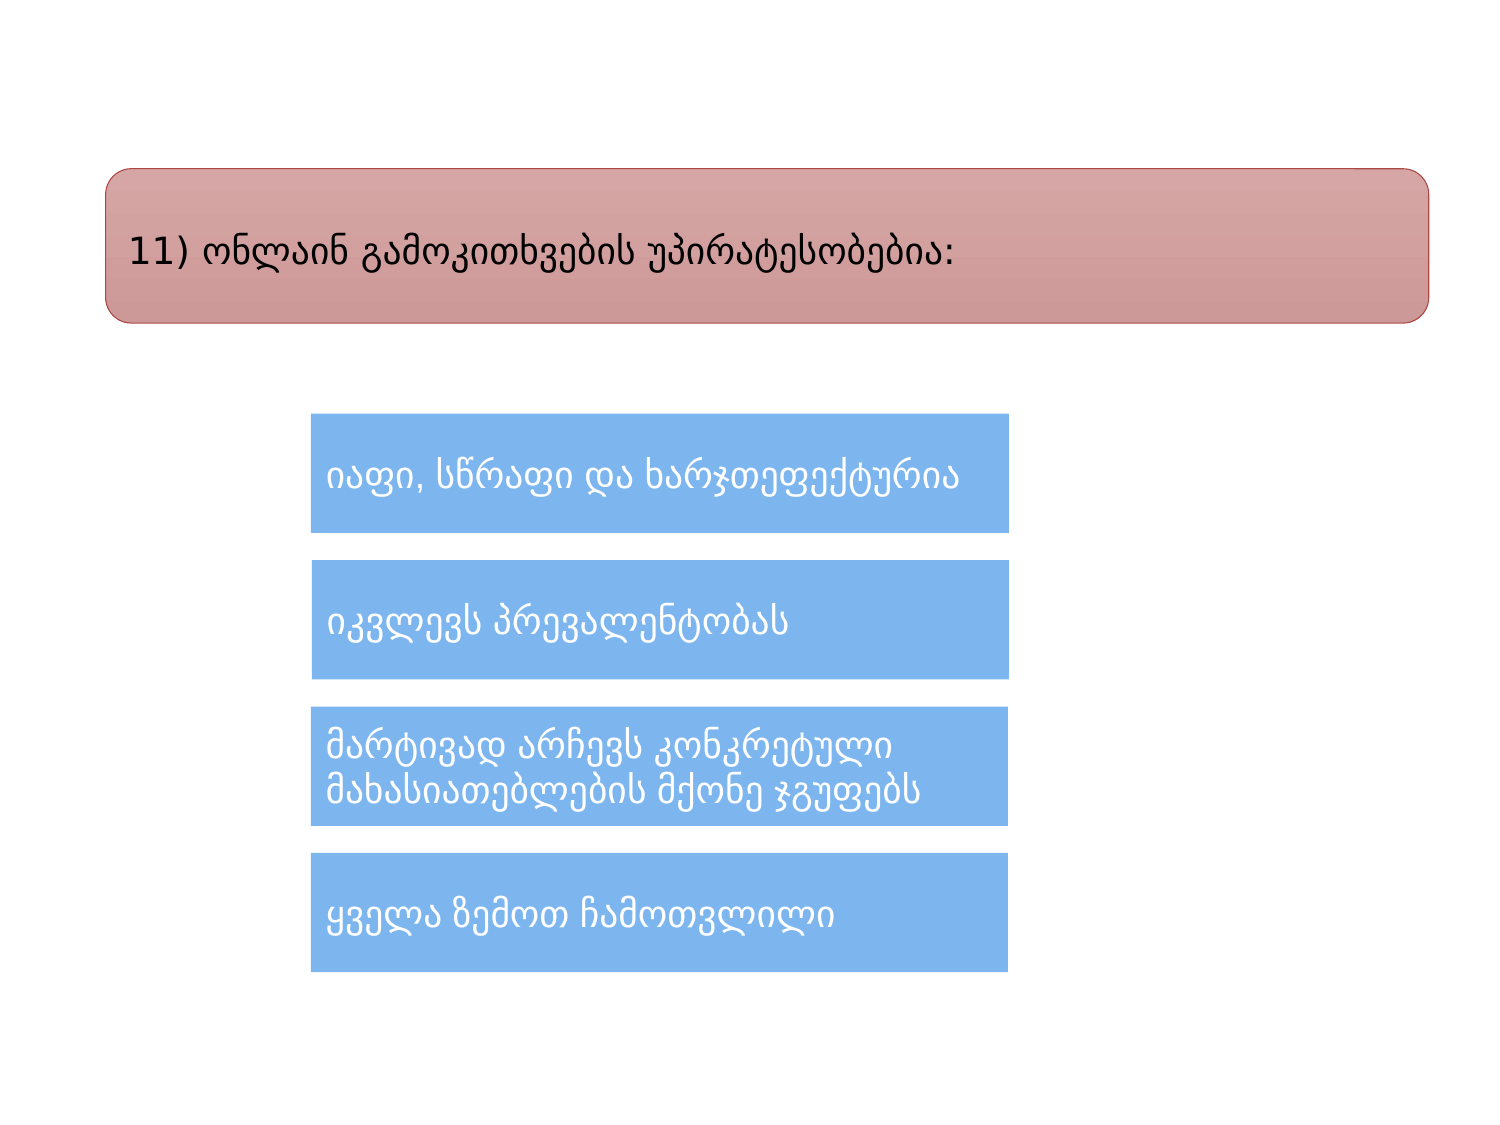

11) ონლაინ გამოკითხვების უპირატესობებია:
იაფი, სწრაფი და ხარჯთეფექტურია
იკვლევს პრევალენტობას
მარტივად არჩევს კონკრეტული მახასიათებლების მქონე ჯგუფებს
ყველა ზემოთ ჩამოთვლილი